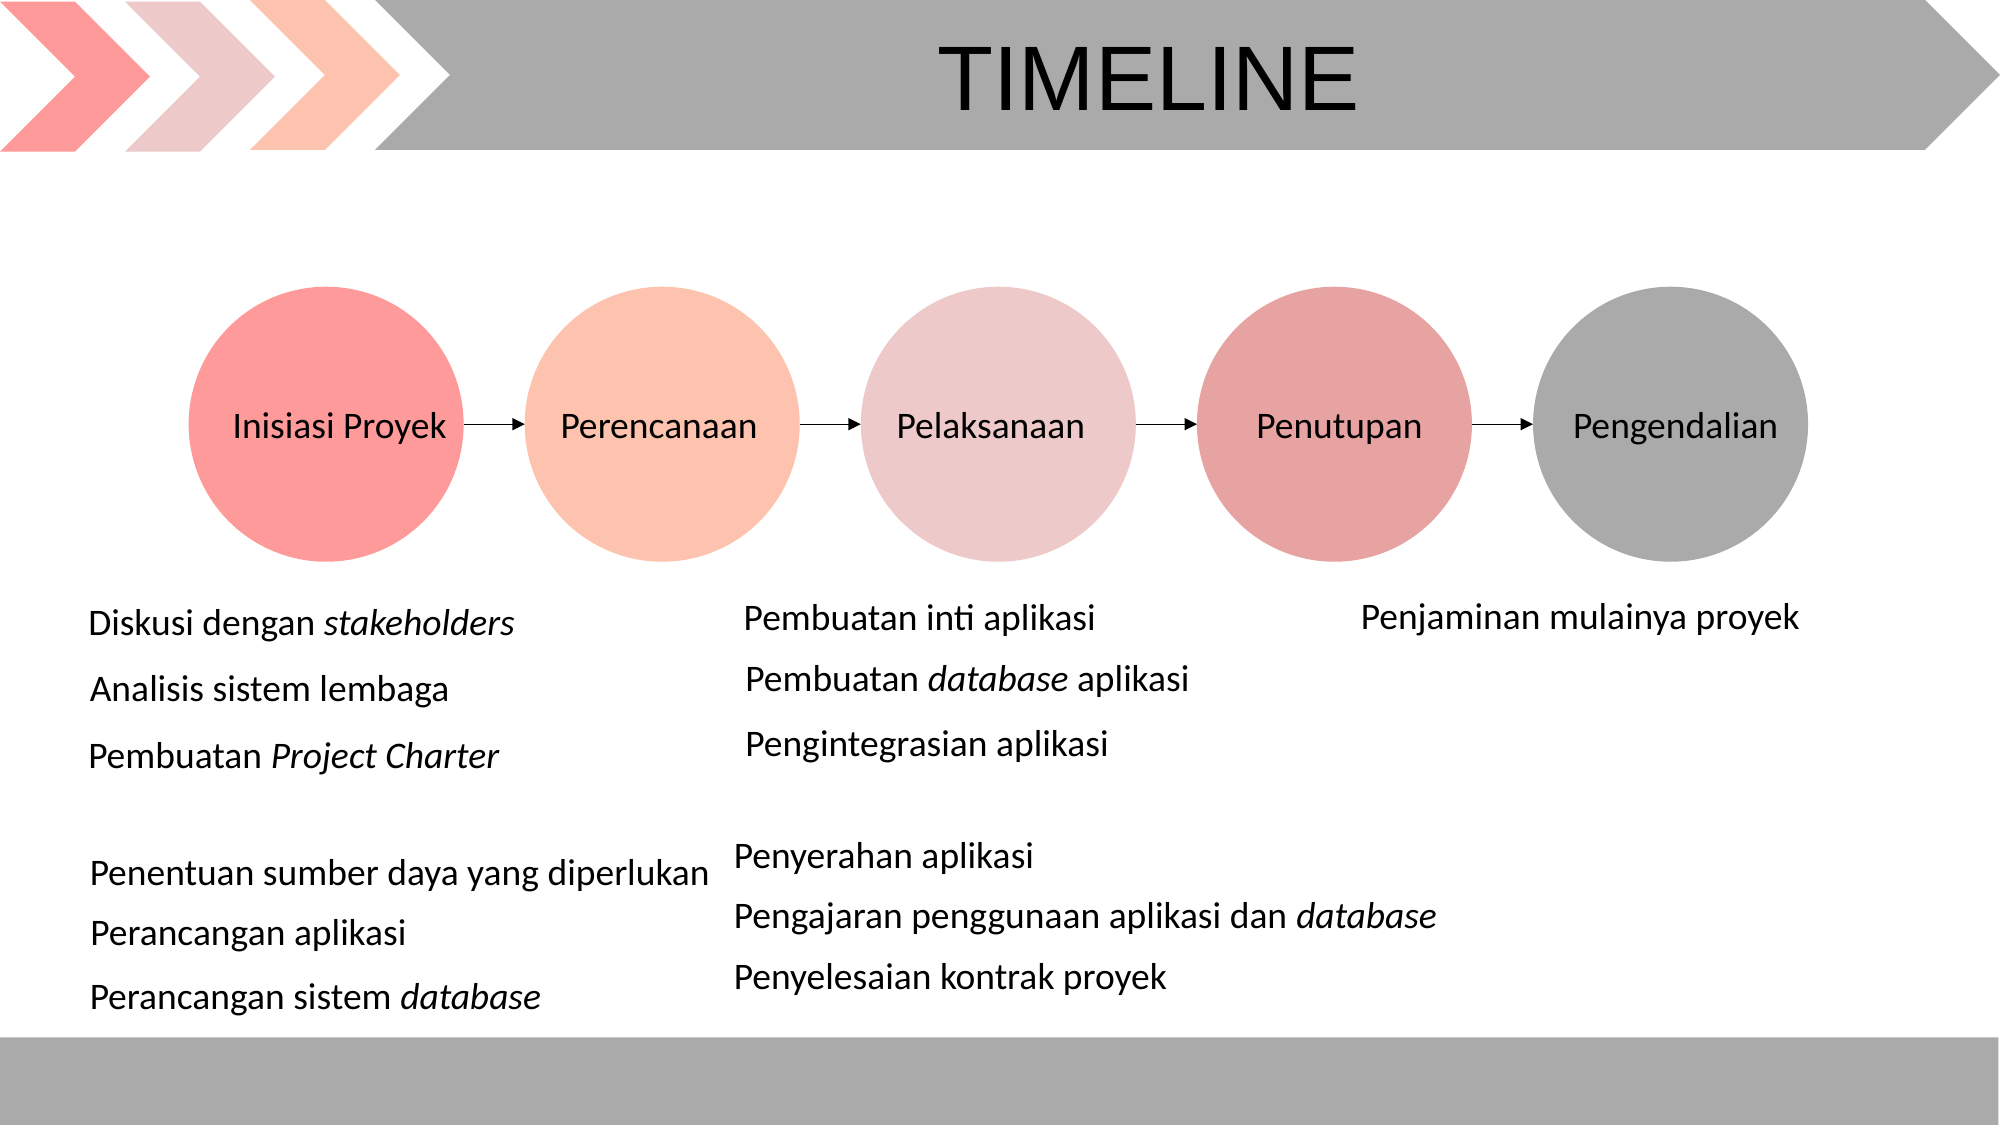

TIMELINE

Inisiasi Proyek
Perencanaan
Pelaksanaan
Penutupan
Pengendalian
Penjaminan mulainya proyek
Pembuatan inti aplikasi
Pembuatan database aplikasi
Pengintegrasian aplikasi
Diskusi dengan stakeholders
Analisis sistem lembaga
Pembuatan Project Charter
Penyerahan aplikasi
Pengajaran penggunaan aplikasi dan database
Penyelesaian kontrak proyek
Penentuan sumber daya yang diperlukan
Perancangan aplikasi
Perancangan sistem database

Perancangan sistem database